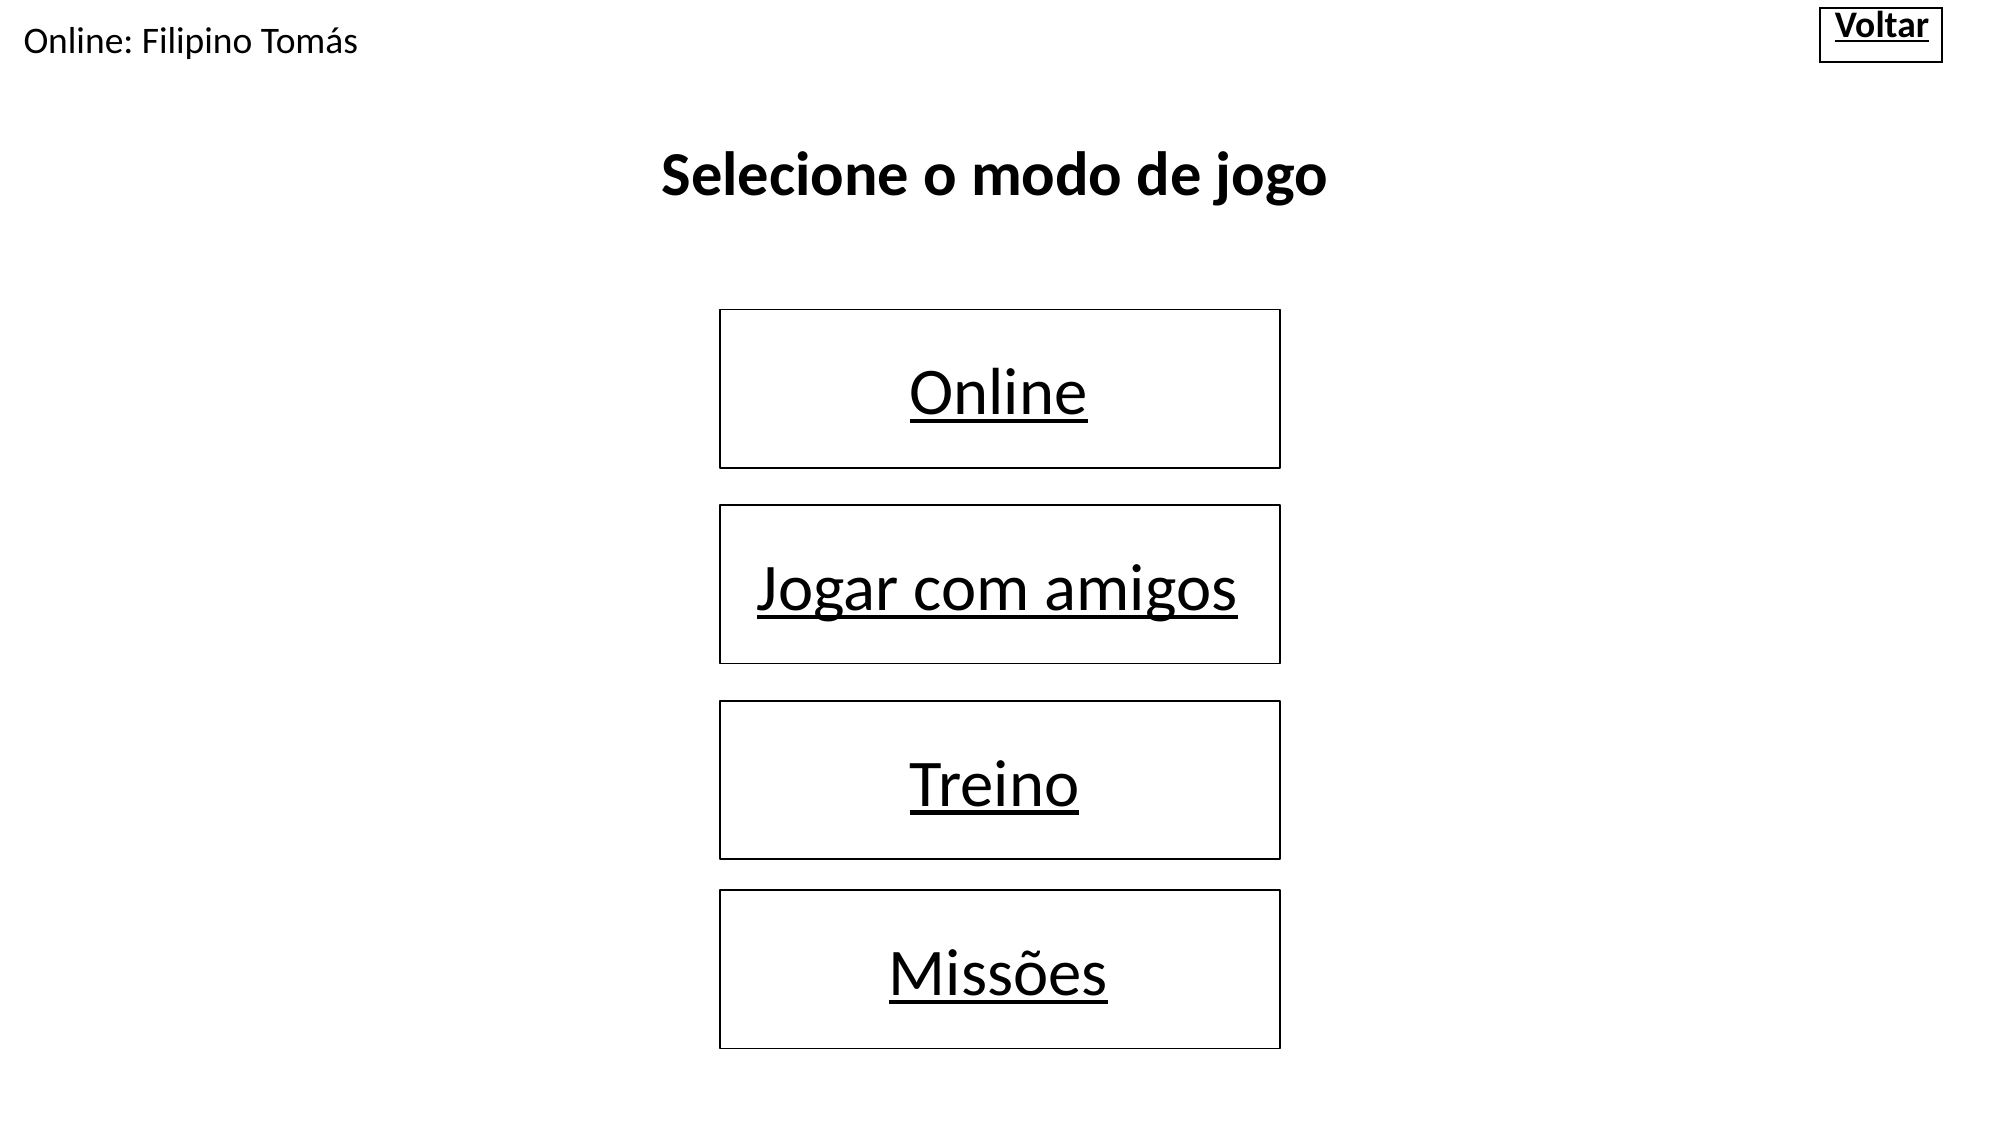

| Voltar |
| --- |
 Online: Filipino Tomás

Selecione o modo de jogo

Online

Jogar com amigos

Treino

Missões